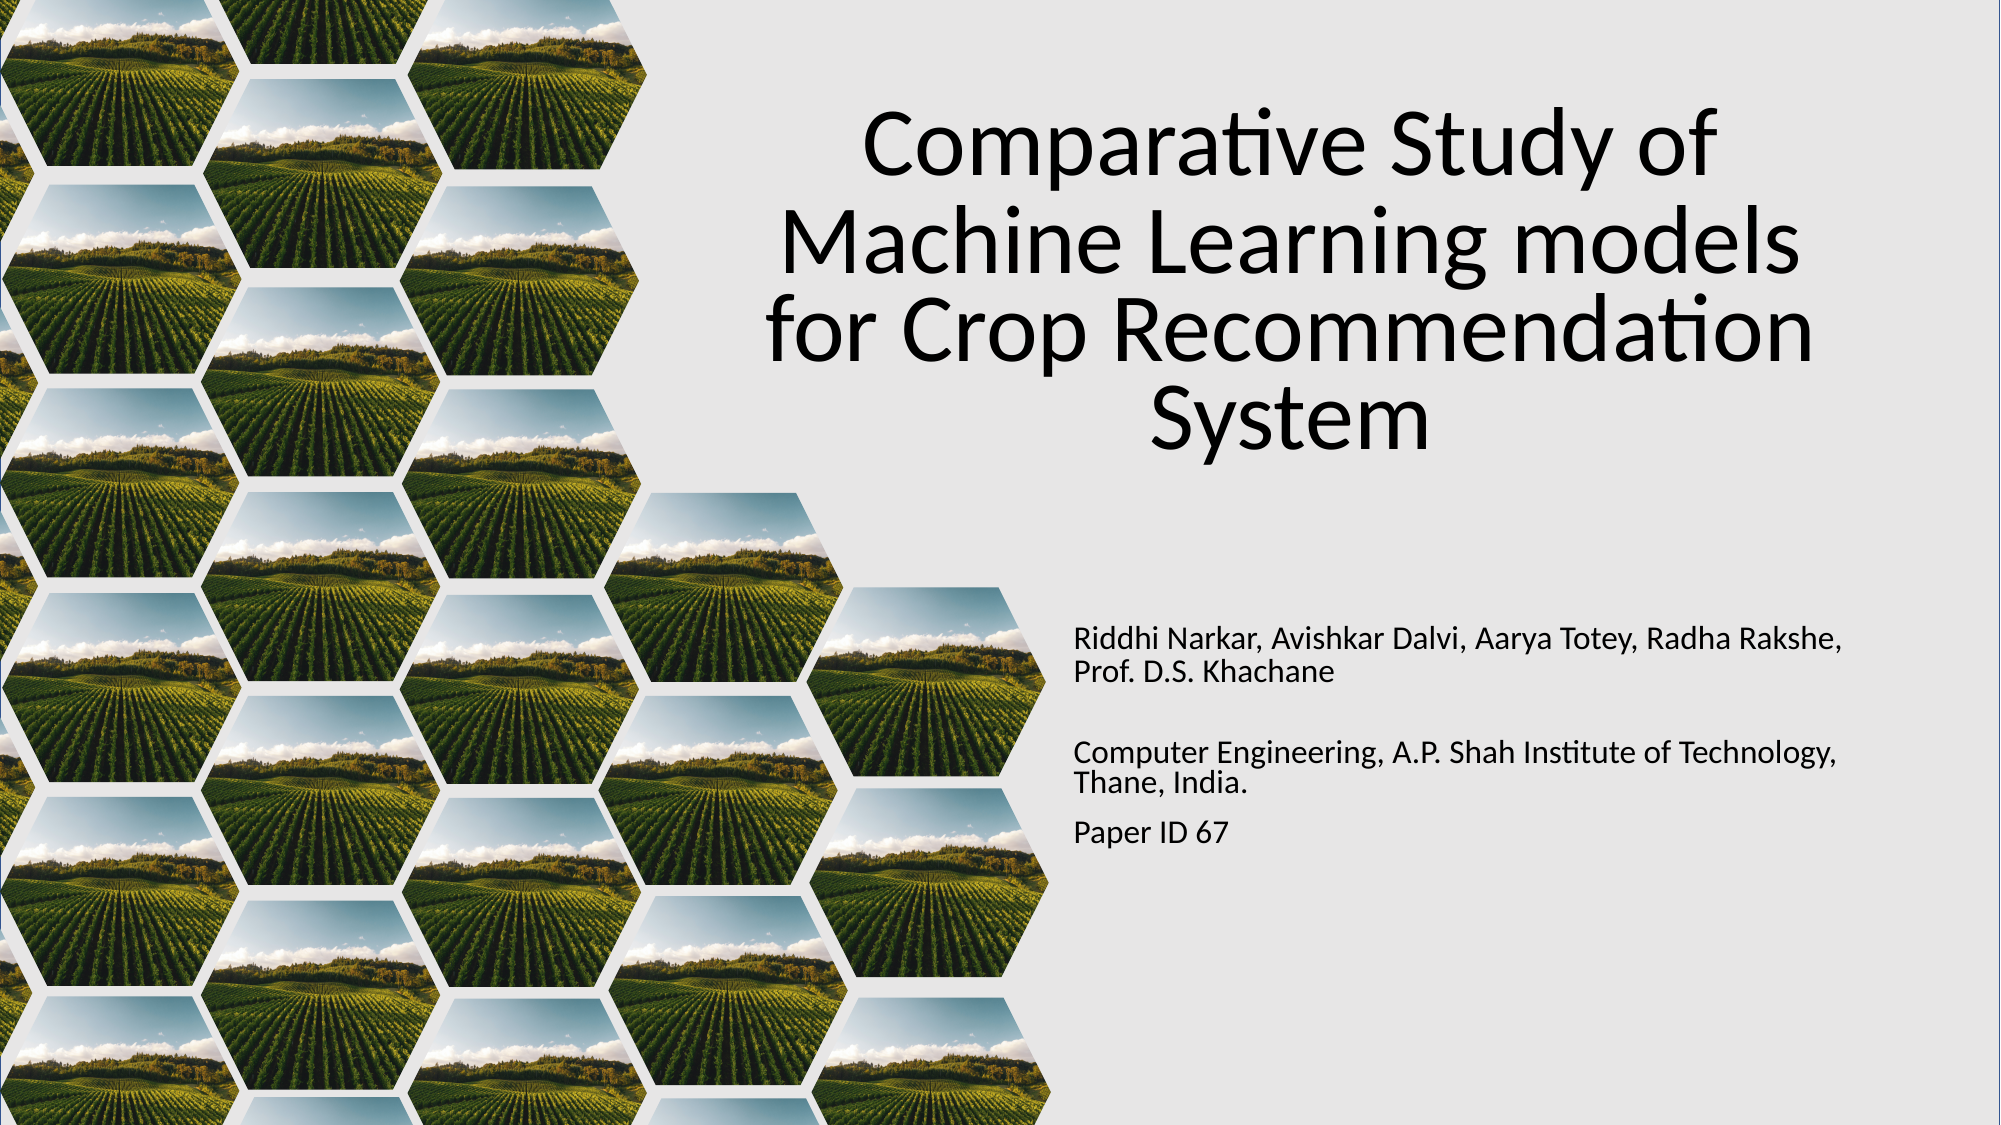

# ﻿Comparative Study of Machine Learning models for Crop Recommendation System
﻿Riddhi Narkar, ﻿Avishkar Dalvi, ﻿Aarya Totey, ﻿Radha Rakshe, ﻿
Prof. D.S. Khachane
Computer Engineering, A.P. Shah Institute of Technology, Thane, India.
Paper ID 67